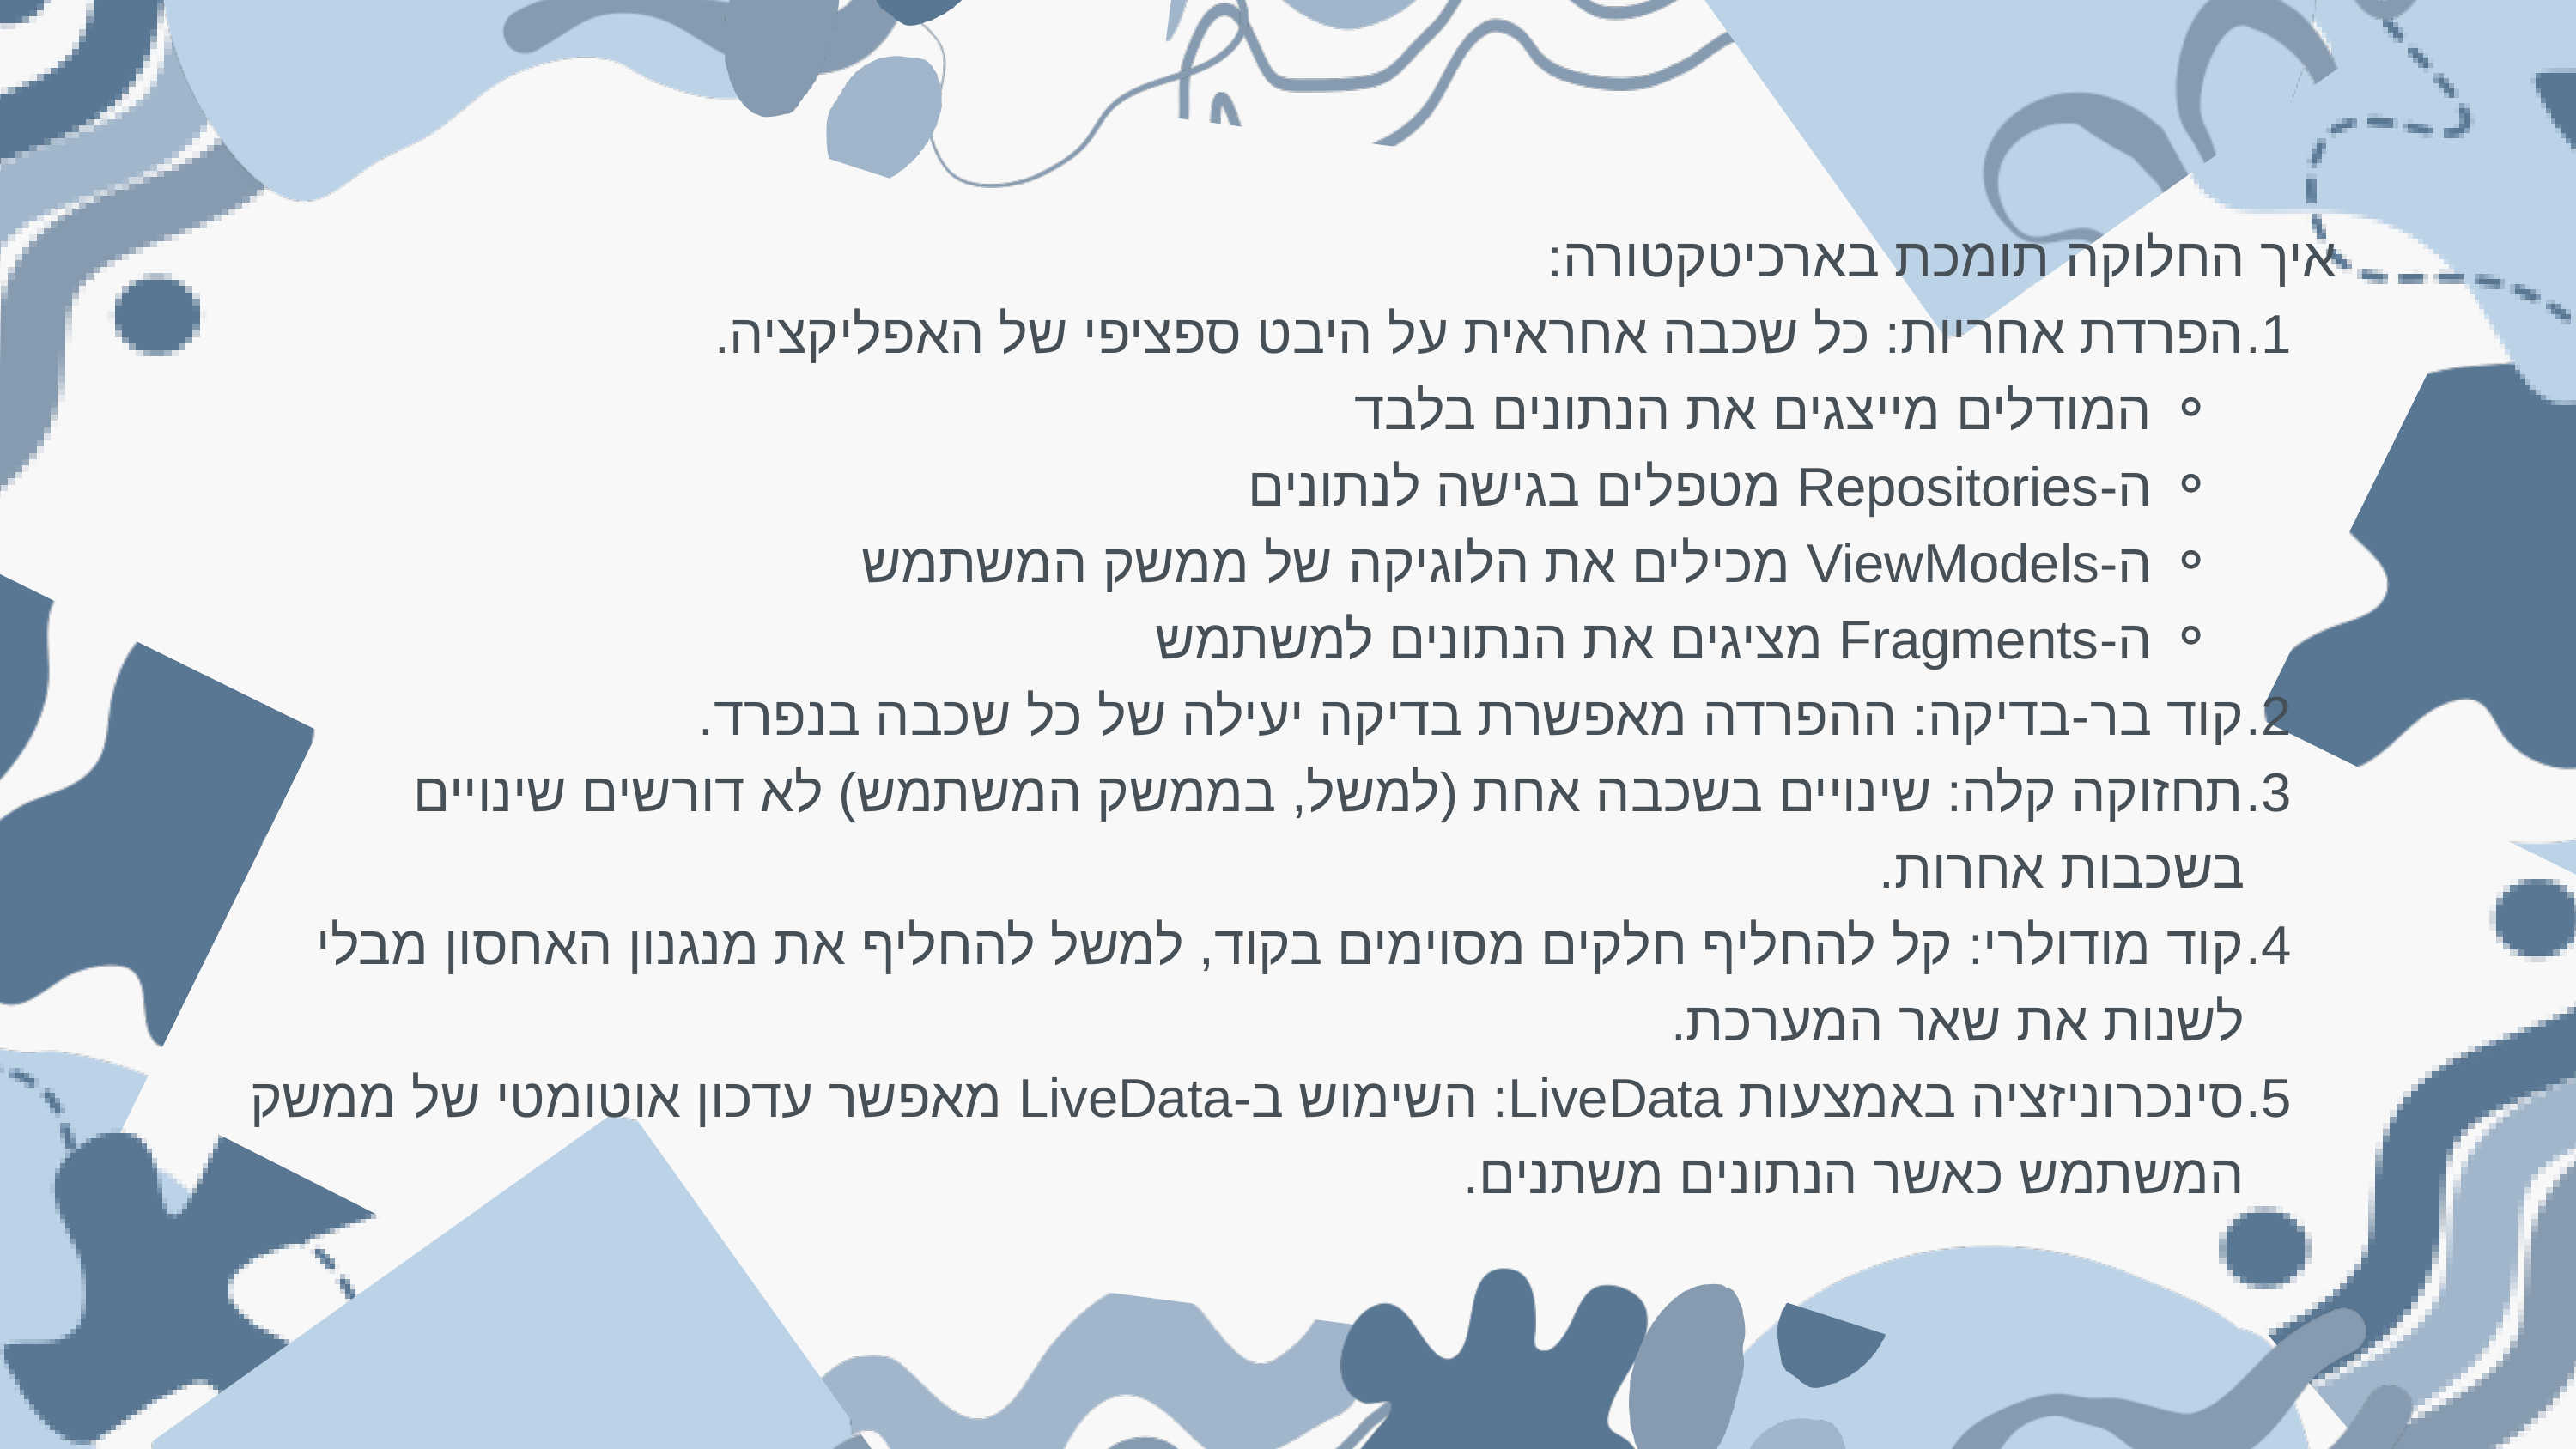

איך החלוקה תומכת בארכיטקטורה:
הפרדת אחריות: כל שכבה אחראית על היבט ספציפי של האפליקציה.
המודלים מייצגים את הנתונים בלבד
ה-Repositories מטפלים בגישה לנתונים
ה-ViewModels מכילים את הלוגיקה של ממשק המשתמש
ה-Fragments מציגים את הנתונים למשתמש
קוד בר-בדיקה: ההפרדה מאפשרת בדיקה יעילה של כל שכבה בנפרד.
תחזוקה קלה: שינויים בשכבה אחת (למשל, בממשק המשתמש) לא דורשים שינויים בשכבות אחרות.
קוד מודולרי: קל להחליף חלקים מסוימים בקוד, למשל להחליף את מנגנון האחסון מבלי לשנות את שאר המערכת.
סינכרוניזציה באמצעות LiveData: השימוש ב-LiveData מאפשר עדכון אוטומטי של ממשק המשתמש כאשר הנתונים משתנים.